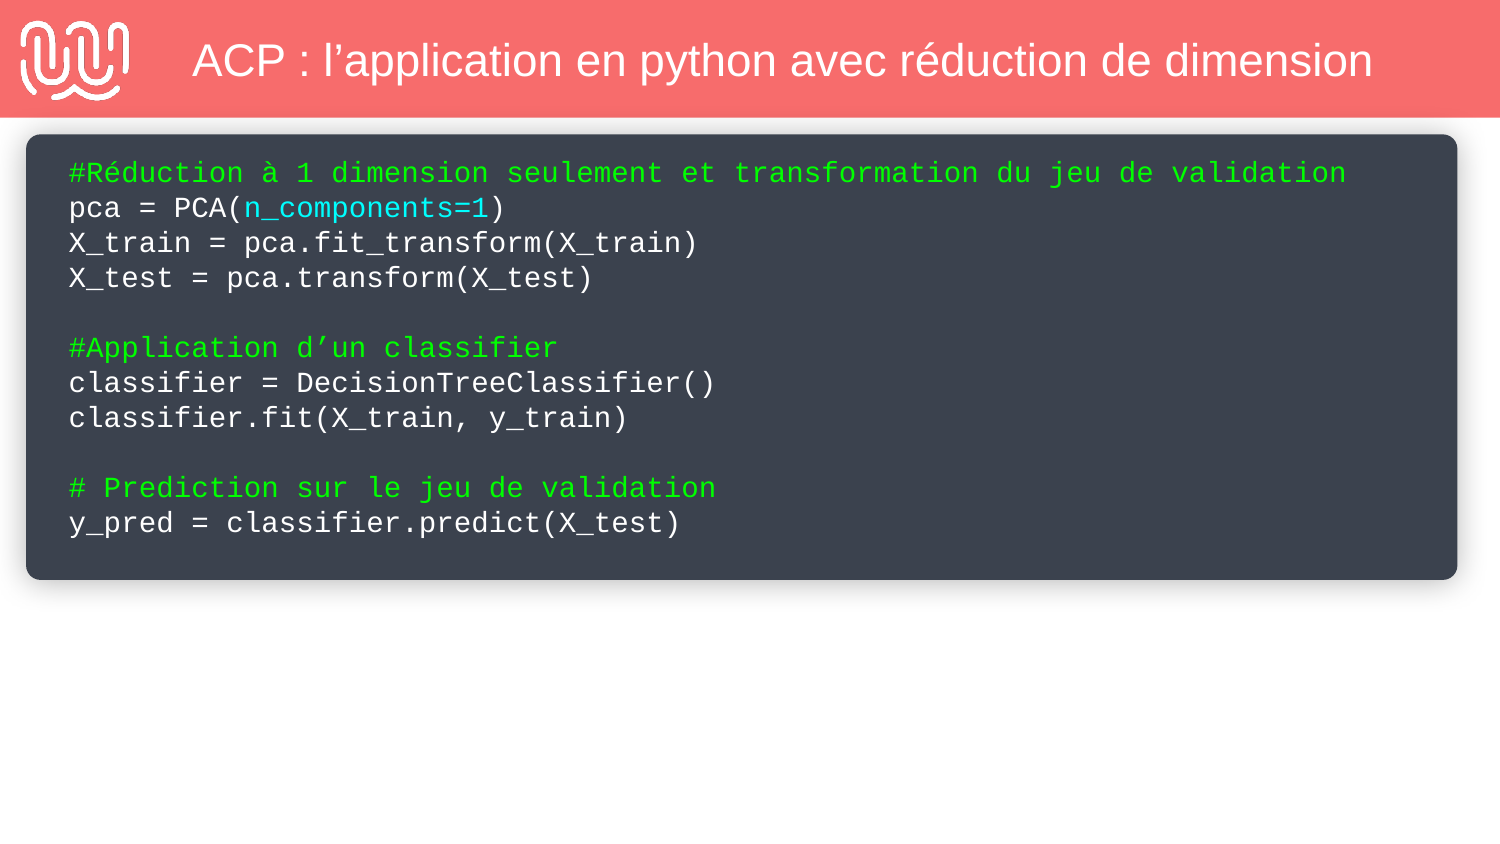

# ACP : l’application en python avec réduction de dimension
#Réduction à 1 dimension seulement et transformation du jeu de validation
pca = PCA(n_components=1)
X_train = pca.fit_transform(X_train)
X_test = pca.transform(X_test)

#Application d’un classifier
classifier = DecisionTreeClassifier()
classifier.fit(X_train, y_train)

# Prediction sur le jeu de validation
y_pred = classifier.predict(X_test)